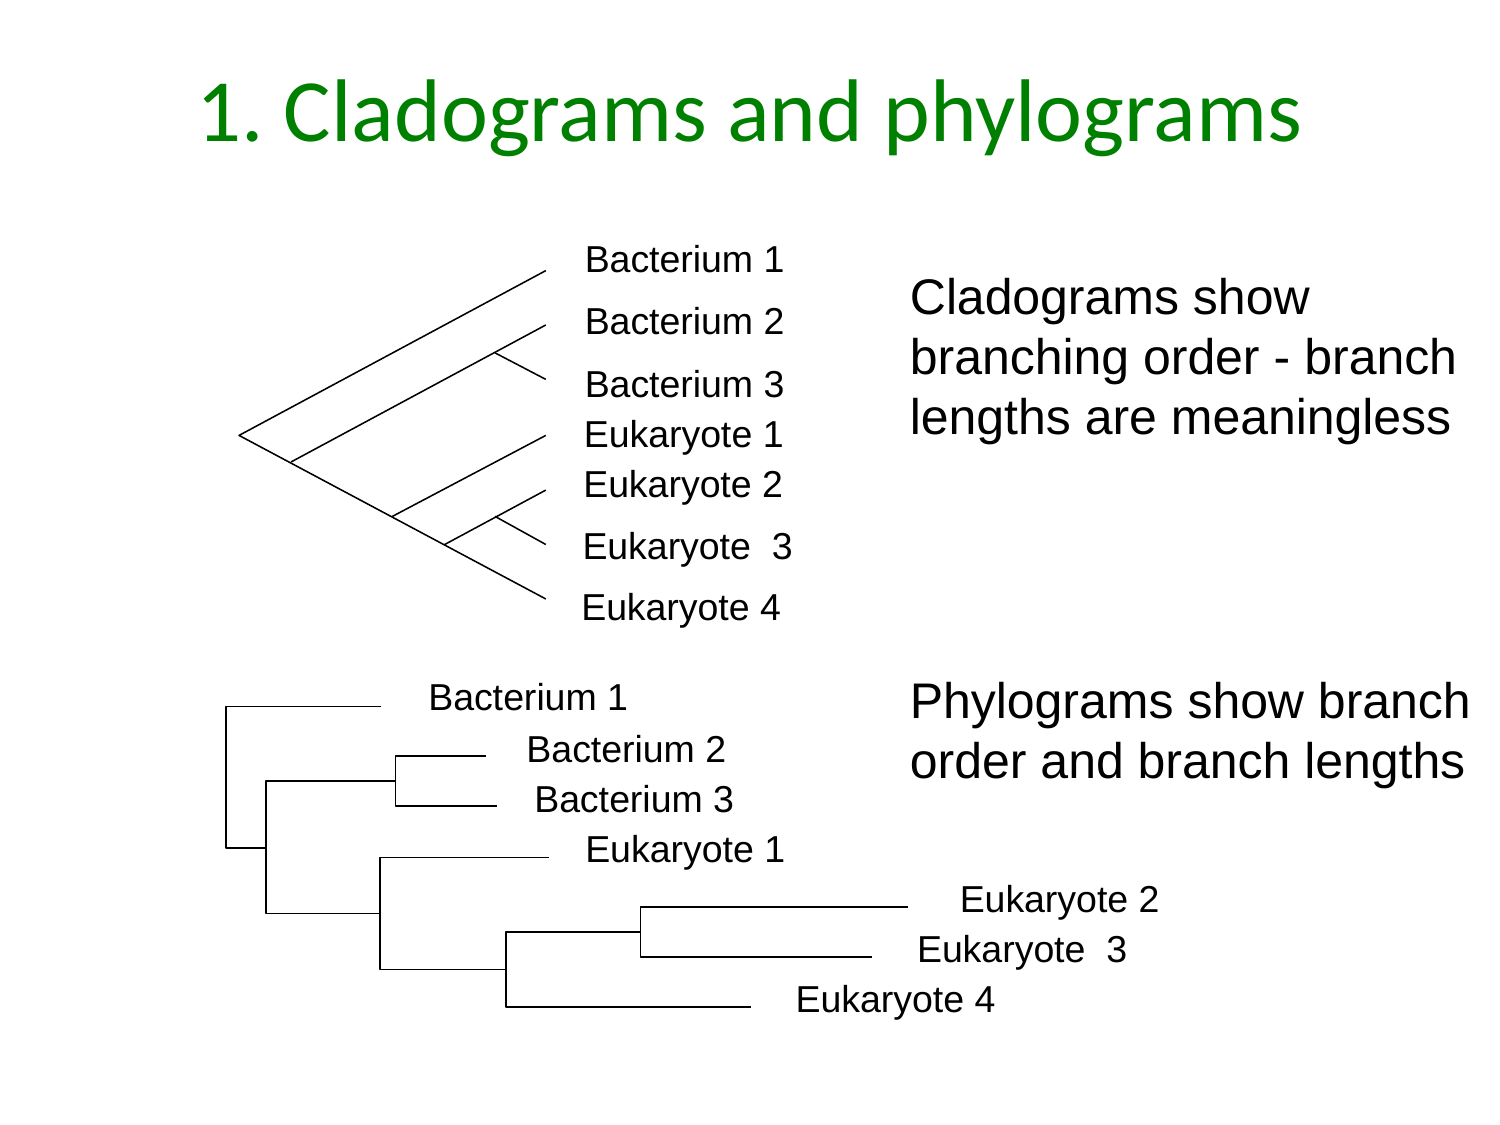

# 1. Cladograms and phylograms
Bacterium 1
Cladograms show branching order - branch lengths are meaningless

Bacterium 2

Bacterium 3
Eukaryote 1

Eukaryote 2

Eukaryote  3
Eukaryote 4
Phylograms show branch order and branch lengths
Bacterium 1

Bacterium 2

Bacterium 3

Eukaryote 1

Eukaryote 2

Eukaryote  3

Eukaryote 4